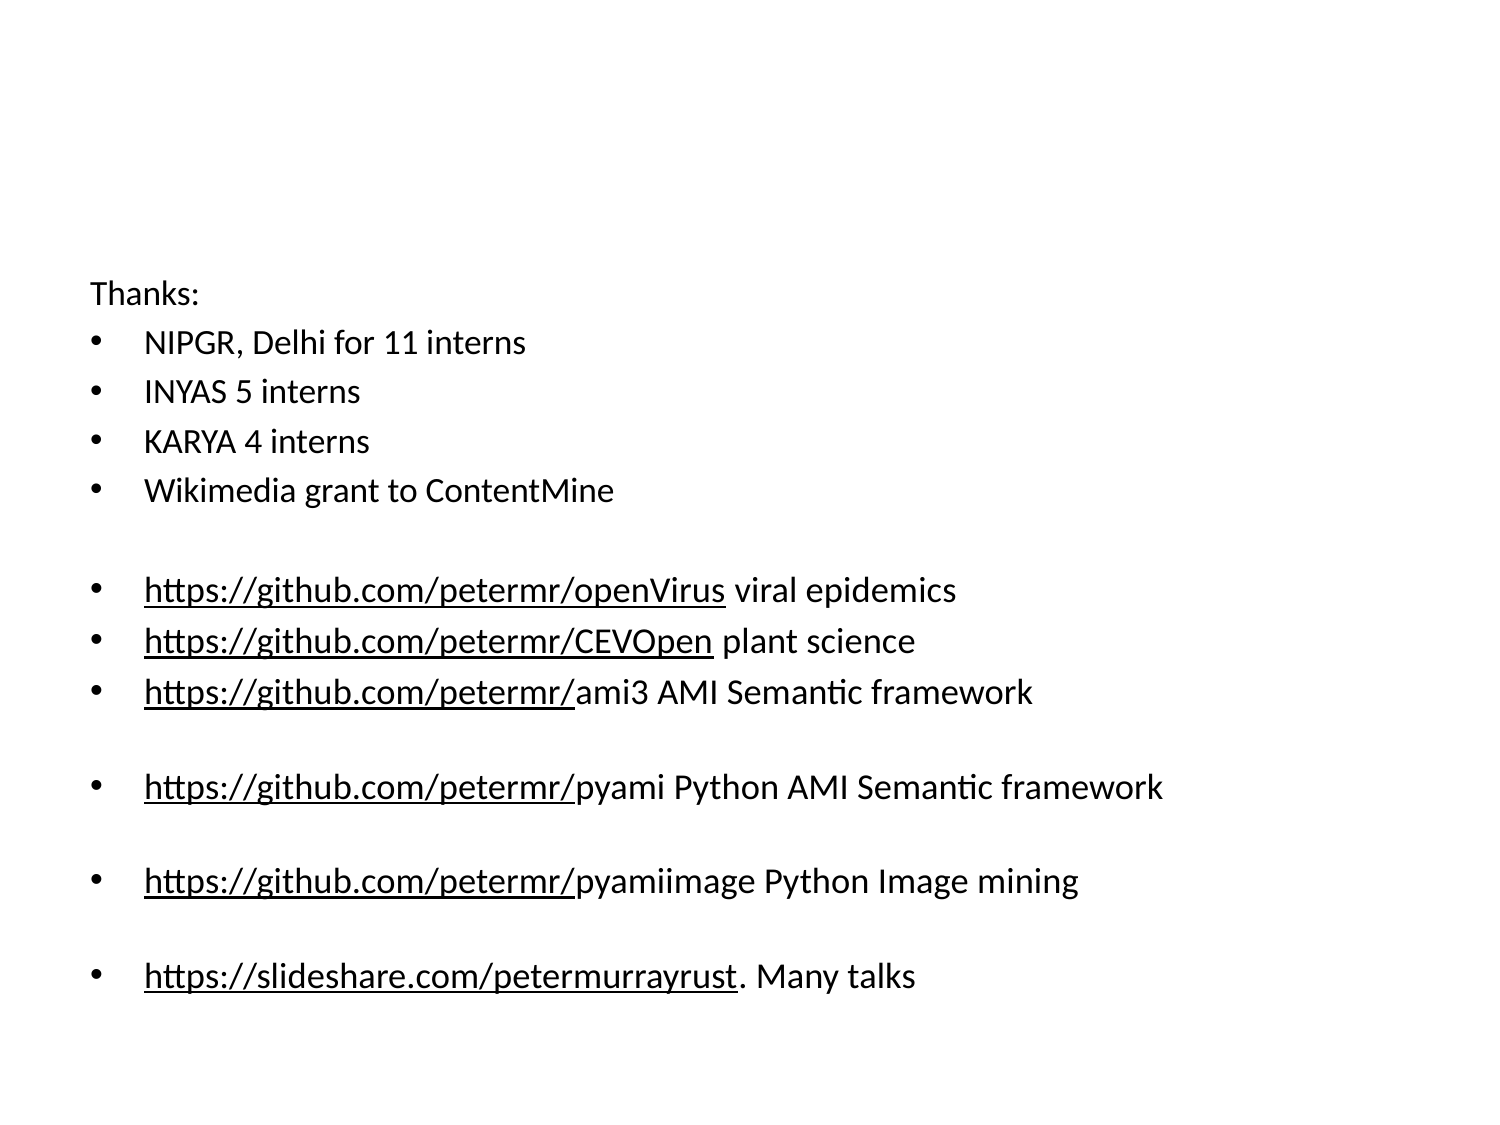

Thanks:
NIPGR, Delhi for 11 interns
INYAS 5 interns
KARYA 4 interns
Wikimedia grant to ContentMine

https://github.com/petermr/openVirus viral epidemics
https://github.com/petermr/CEVOpen plant science
https://github.com/petermr/ami3 AMI Semantic framework
https://github.com/petermr/pyami Python AMI Semantic framework
https://github.com/petermr/pyamiimage Python Image mining
https://slideshare.com/petermurrayrust. Many talks